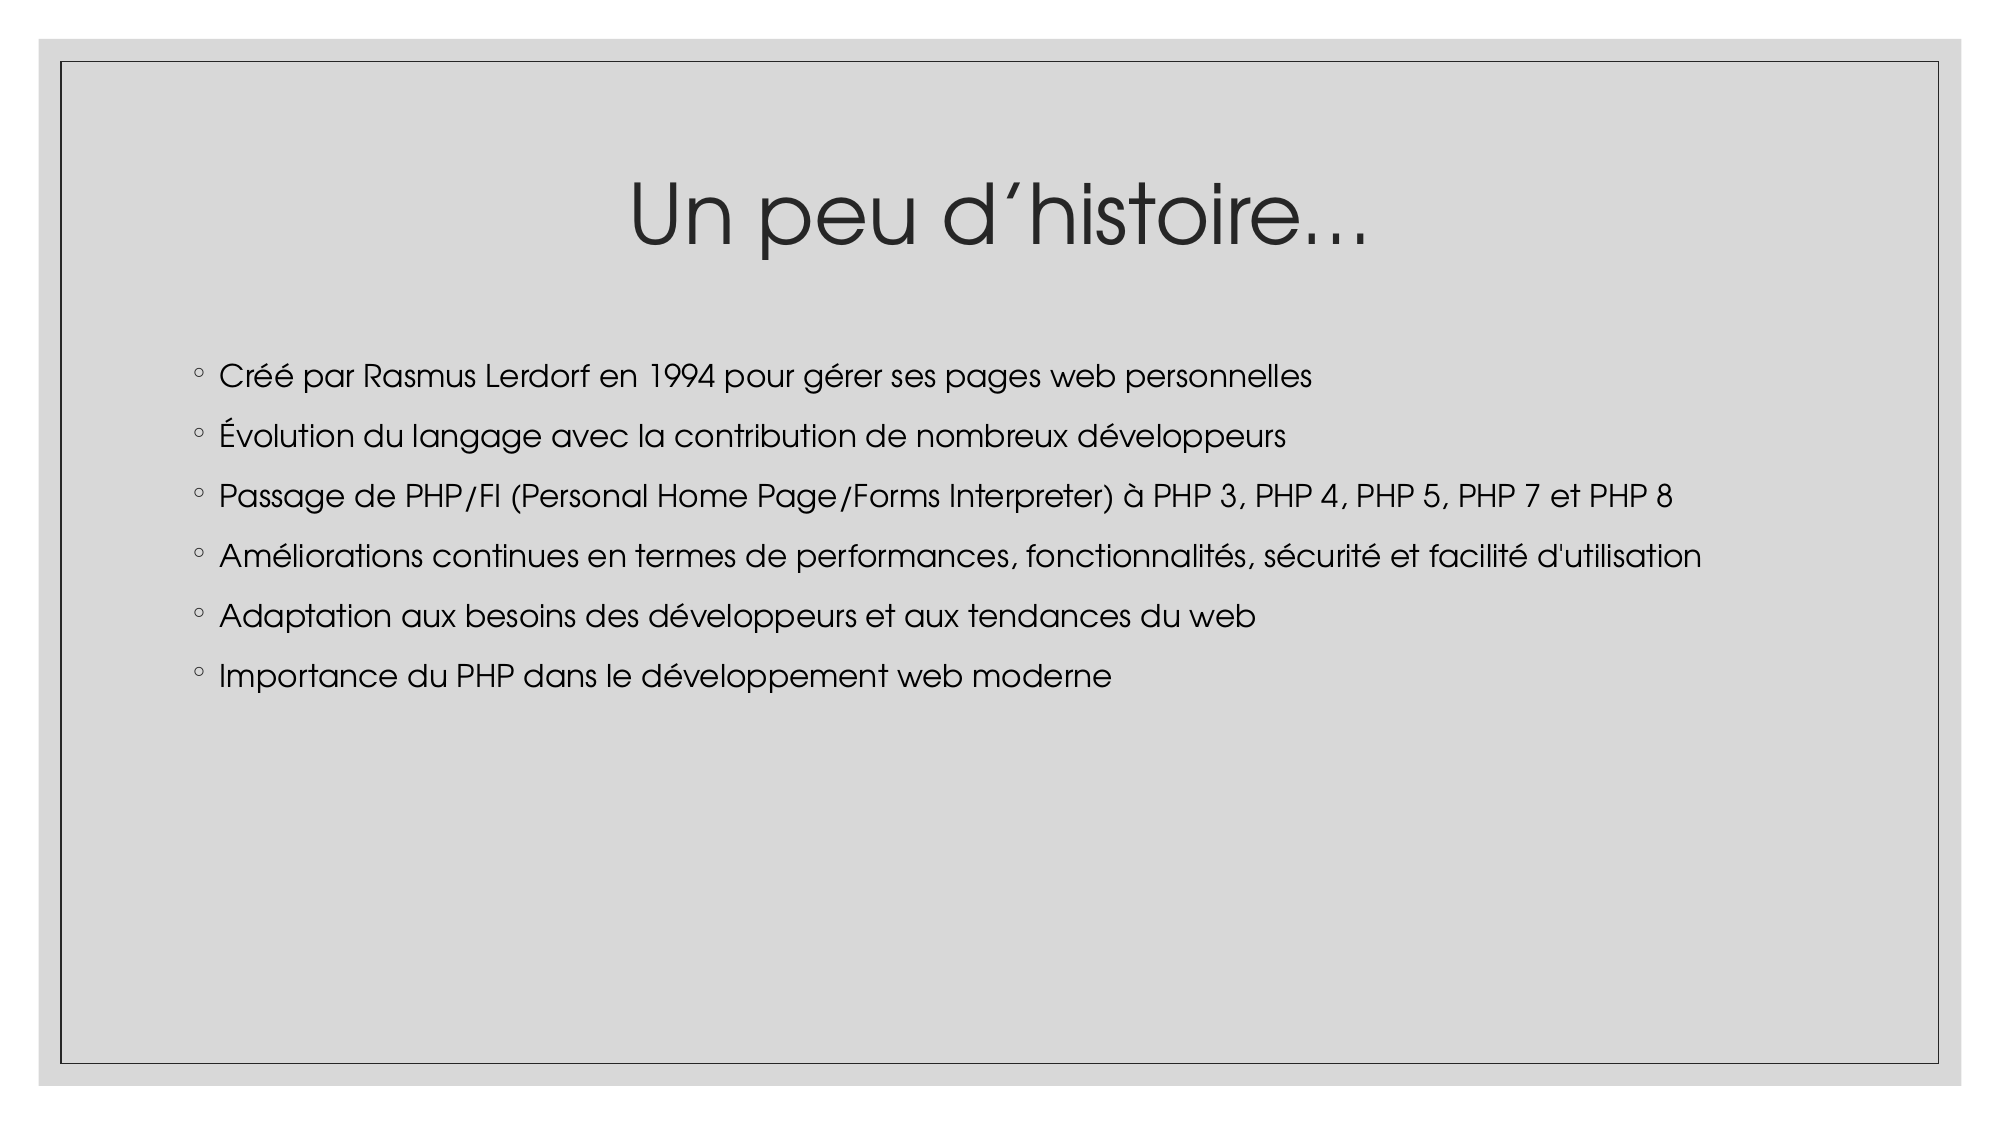

# Un peu d’histoire…
Créé par Rasmus Lerdorf en 1994 pour gérer ses pages web personnelles
Évolution du langage avec la contribution de nombreux développeurs
Passage de PHP/FI (Personal Home Page/Forms Interpreter) à PHP 3, PHP 4, PHP 5, PHP 7 et PHP 8
Améliorations continues en termes de performances, fonctionnalités, sécurité et facilité d'utilisation
Adaptation aux besoins des développeurs et aux tendances du web
Importance du PHP dans le développement web moderne